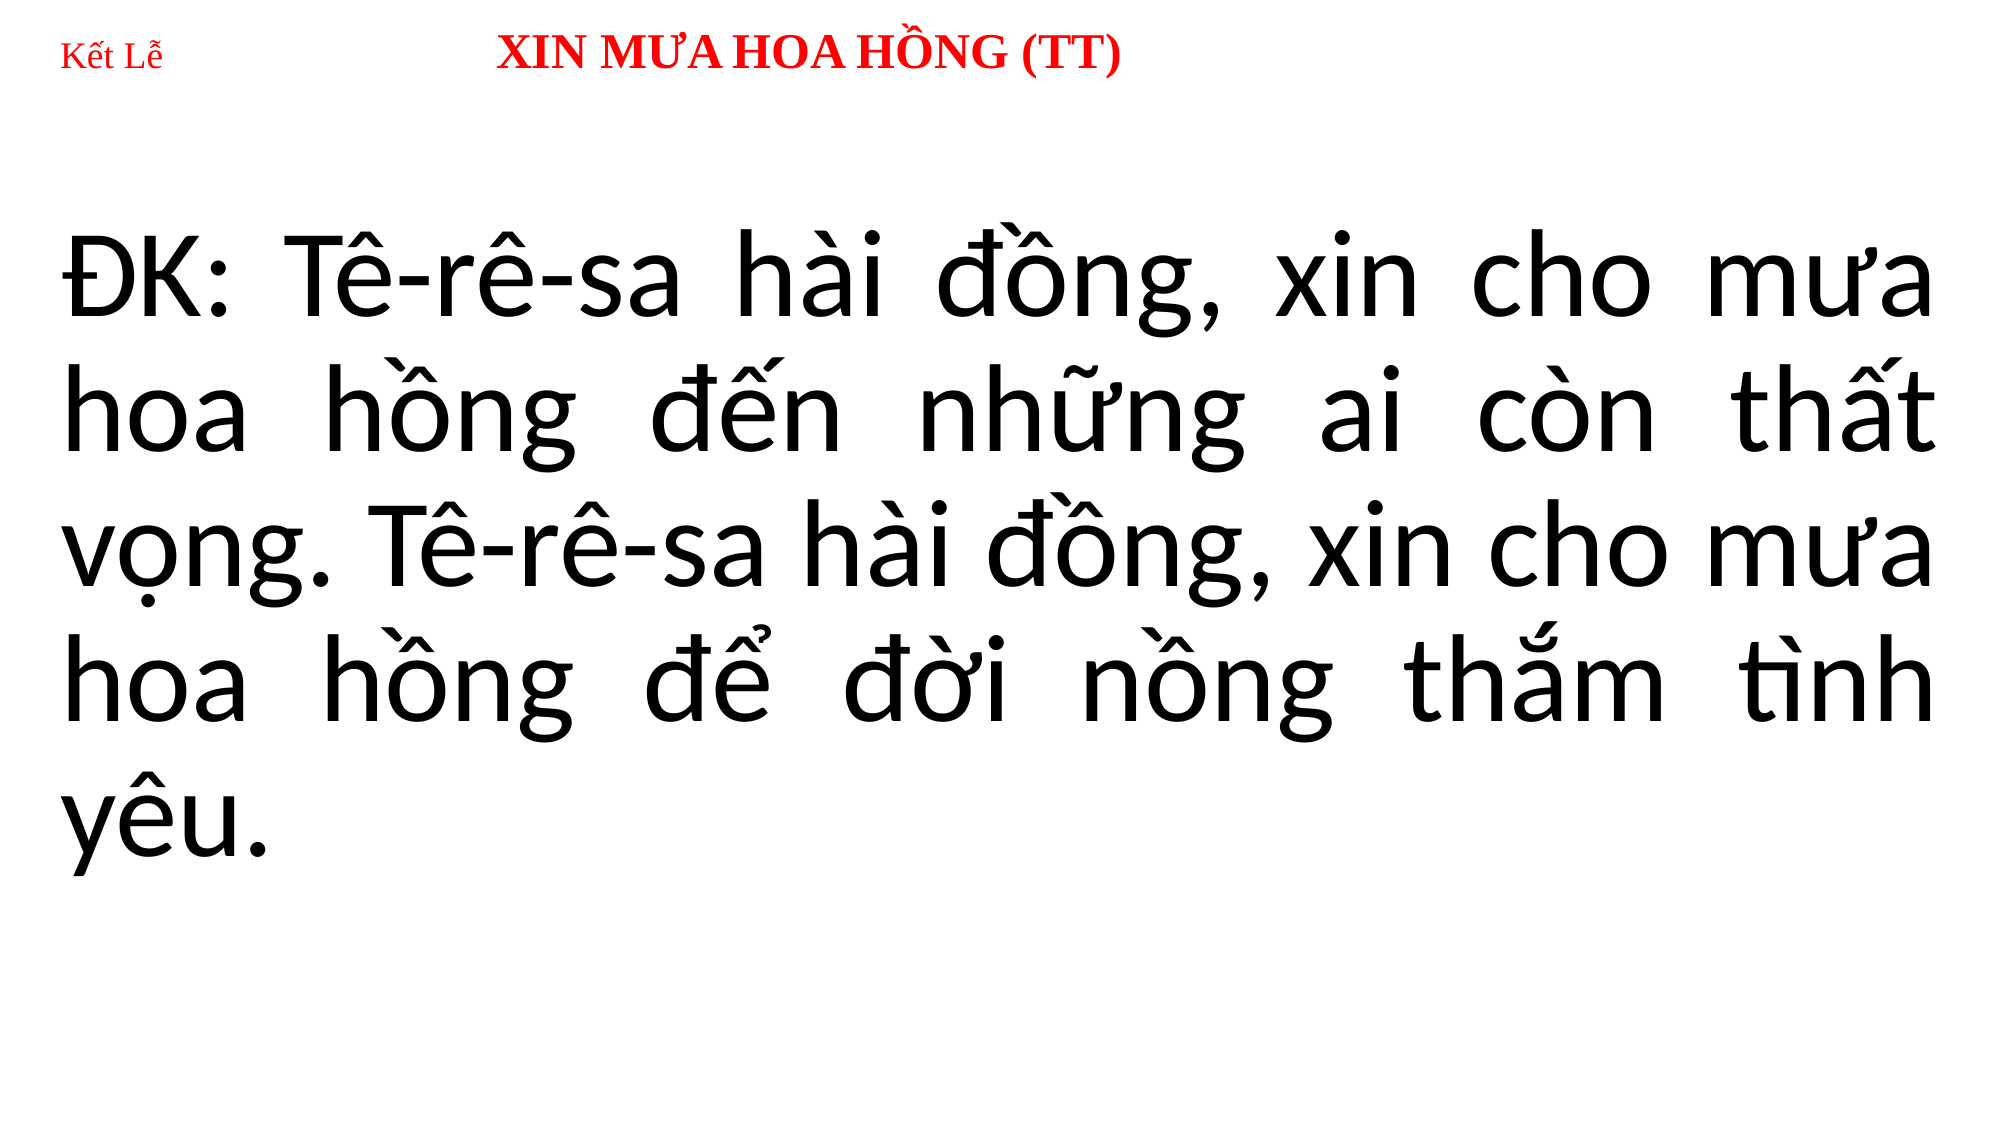

# Kết Lễ                                   XIN MƯA HOA HỒNG (TT)
ĐK: Tê-rê-sa hài đồng, xin cho mưa hoa hồng đến những ai còn thất vọng. Tê-rê-sa hài đồng, xin cho mưa hoa hồng để đời nồng thắm tình yêu.